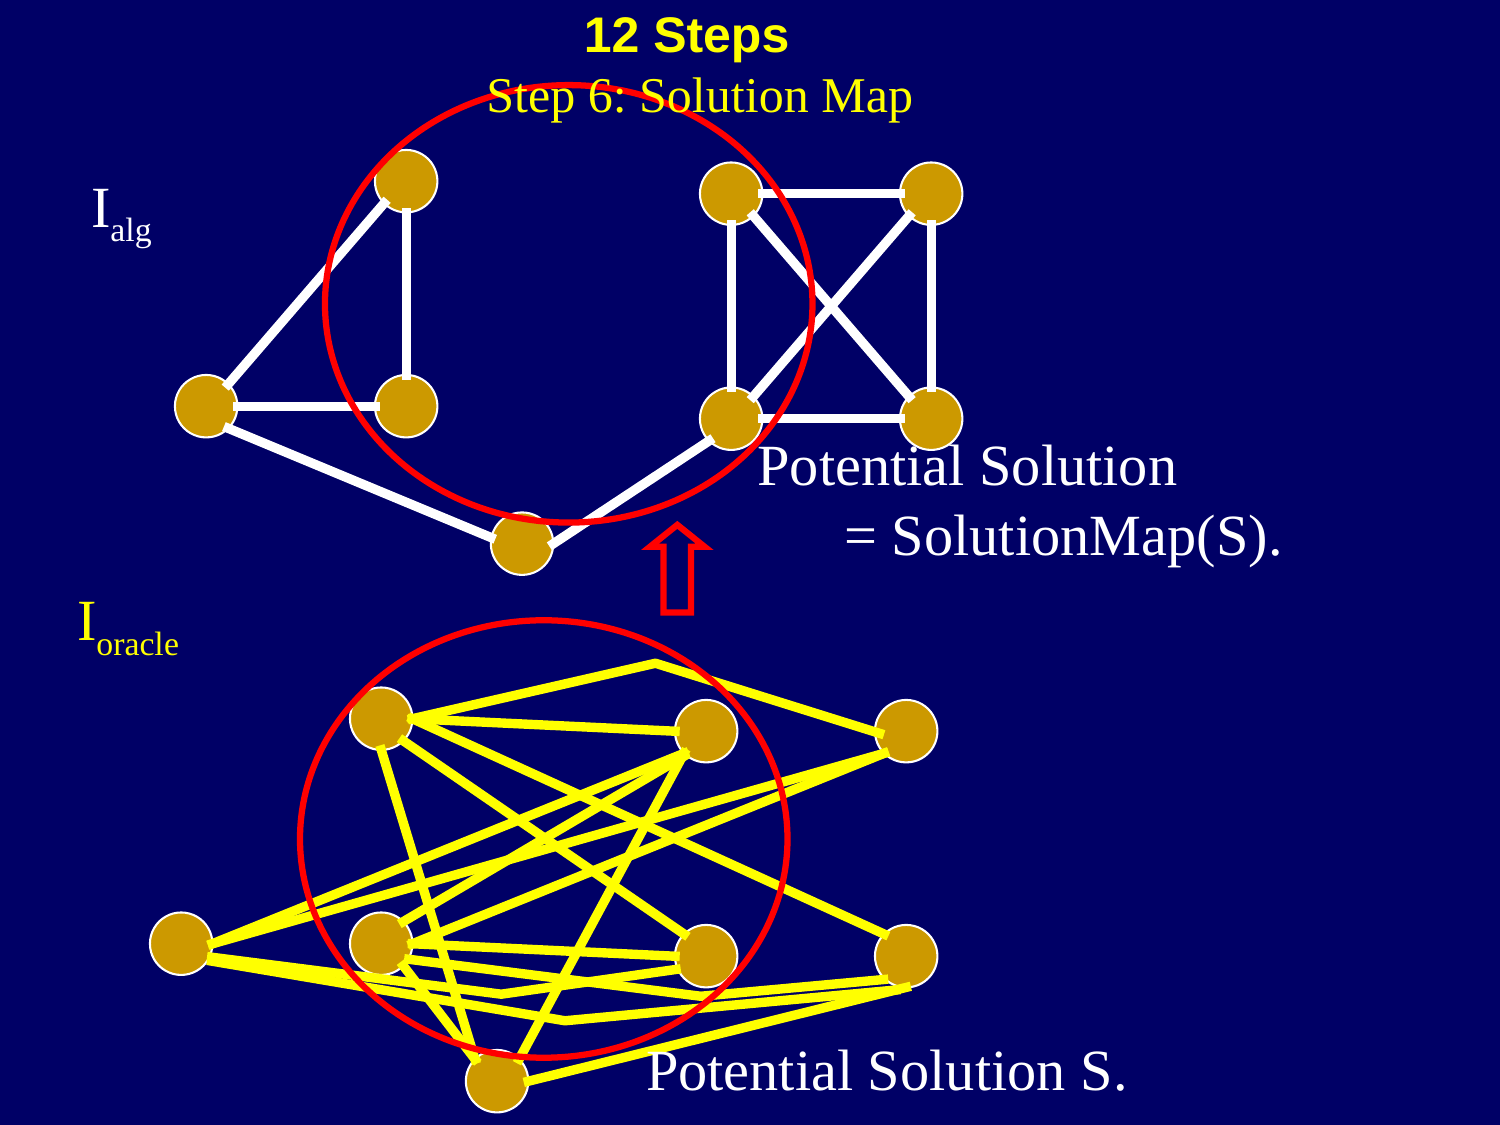

12 Steps
Step 6: Solution Map

Potential Solution
      = SolutionMap(S).

Ialg

Ioracle

Potential Solution S.